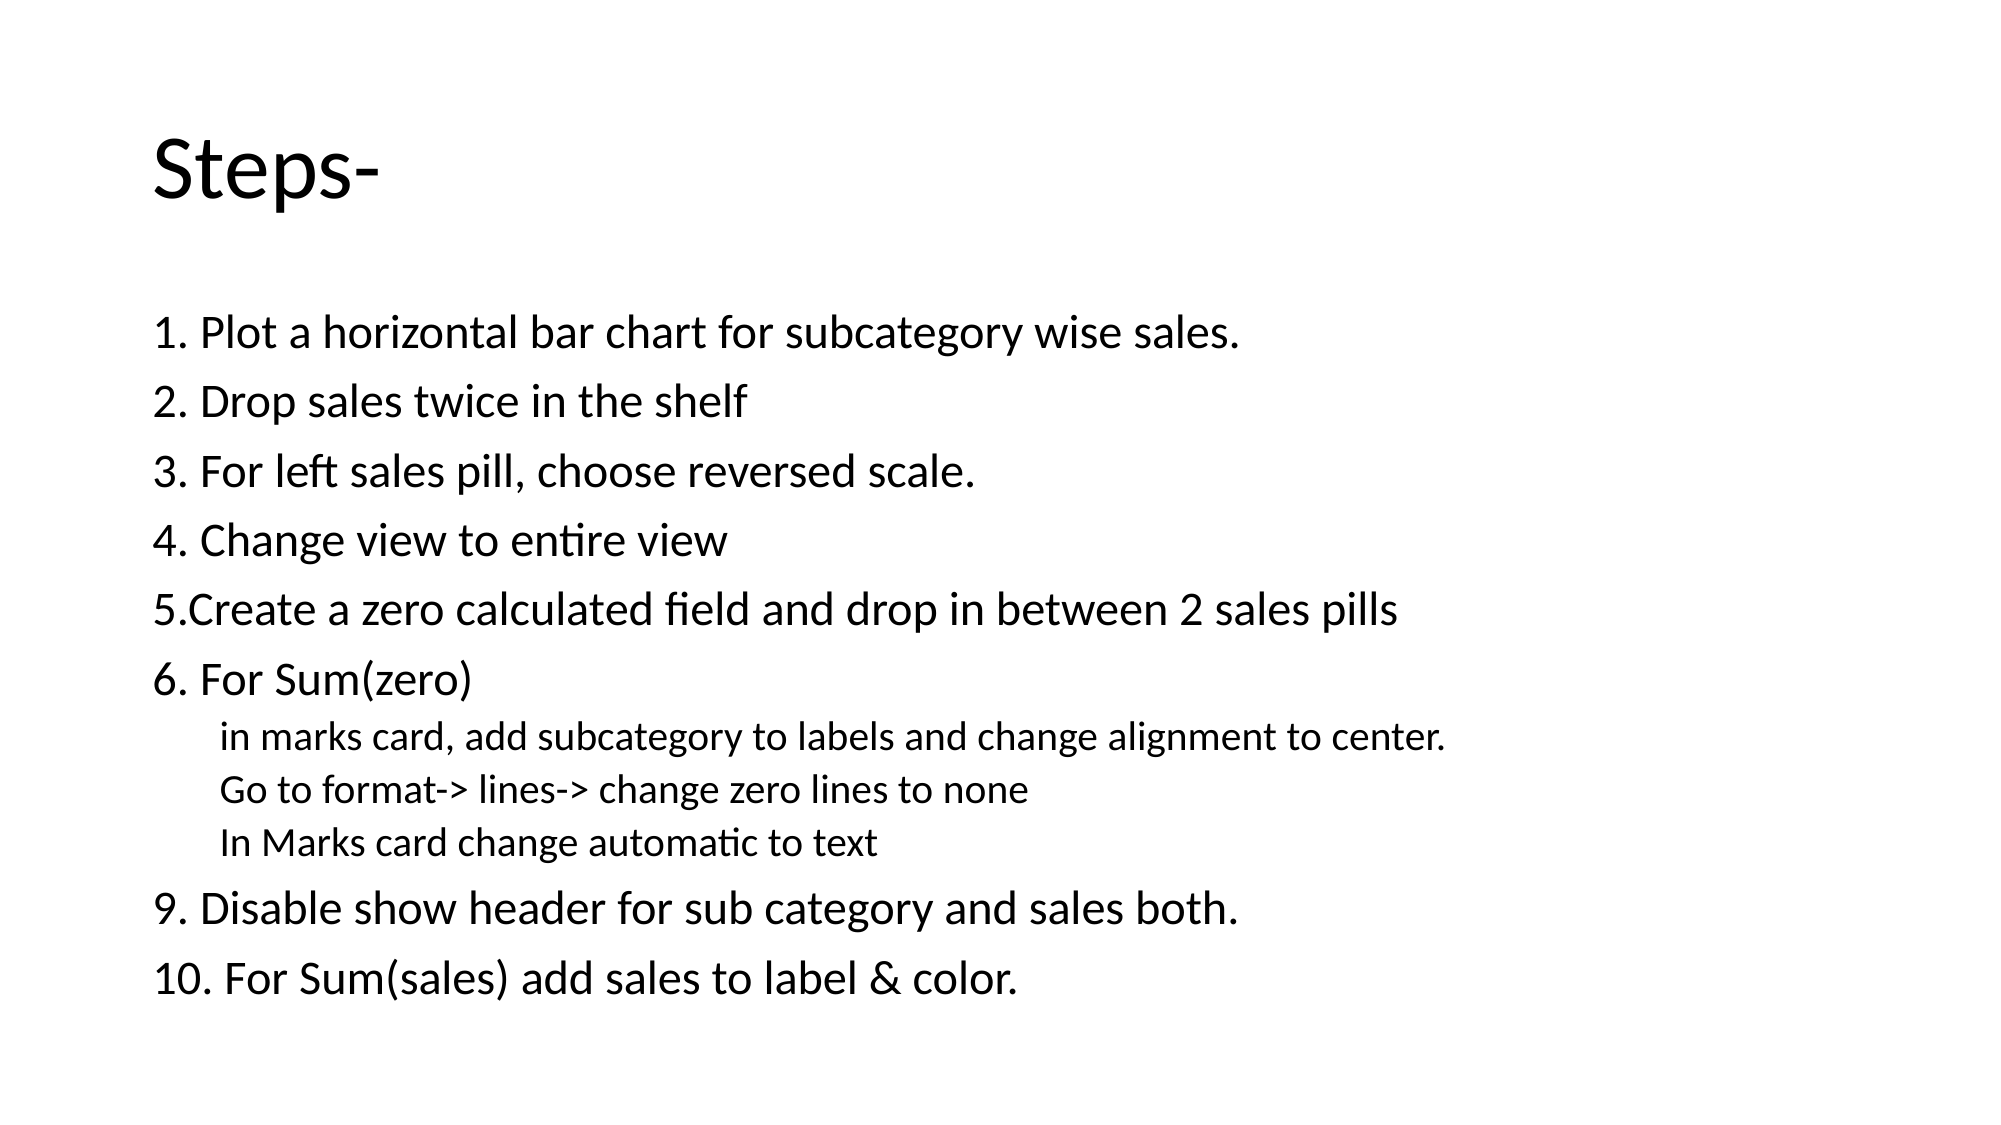

# Steps-
1. Plot a horizontal bar chart for subcategory wise sales.
2. Drop sales twice in the shelf
3. For left sales pill, choose reversed scale.
4. Change view to entire view
5.Create a zero calculated field and drop in between 2 sales pills
6. For Sum(zero)
in marks card, add subcategory to labels and change alignment to center.
Go to format-> lines-> change zero lines to none
In Marks card change automatic to text
9. Disable show header for sub category and sales both.
10. For Sum(sales) add sales to label & color.